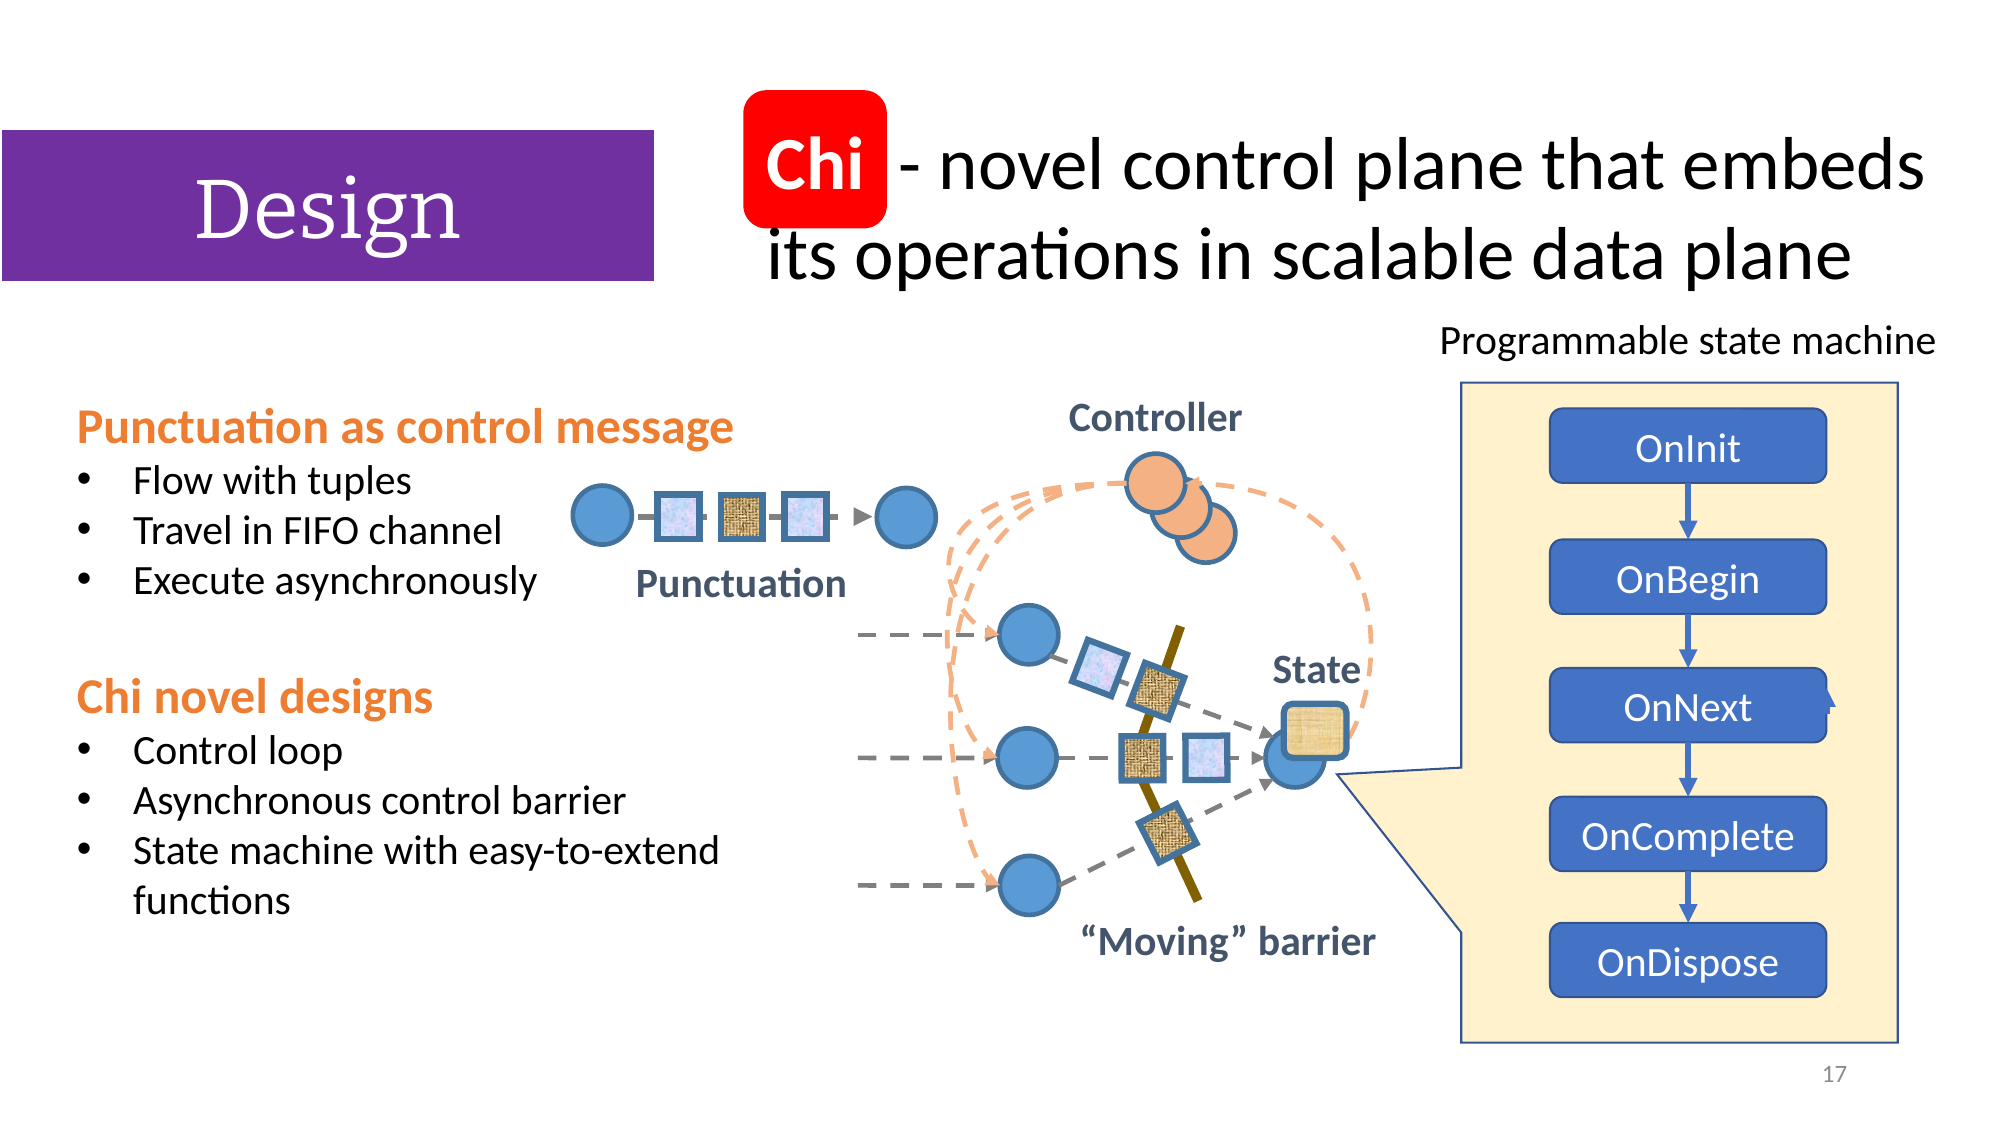

Chi  - novel control plane that embeds its operations in scalable data plane
Design
Programmable state machine

Controller
Punctuation as control message
Flow with tuples
Travel in FIFO channel
Execute asynchronously

Chi novel designs
Control loop
Asynchronous control barrier
State machine with easy-to-extend functions
OnInit

Punctuation

OnBegin

State

OnNext

OnComplete

“Moving” barrier
OnDispose
17